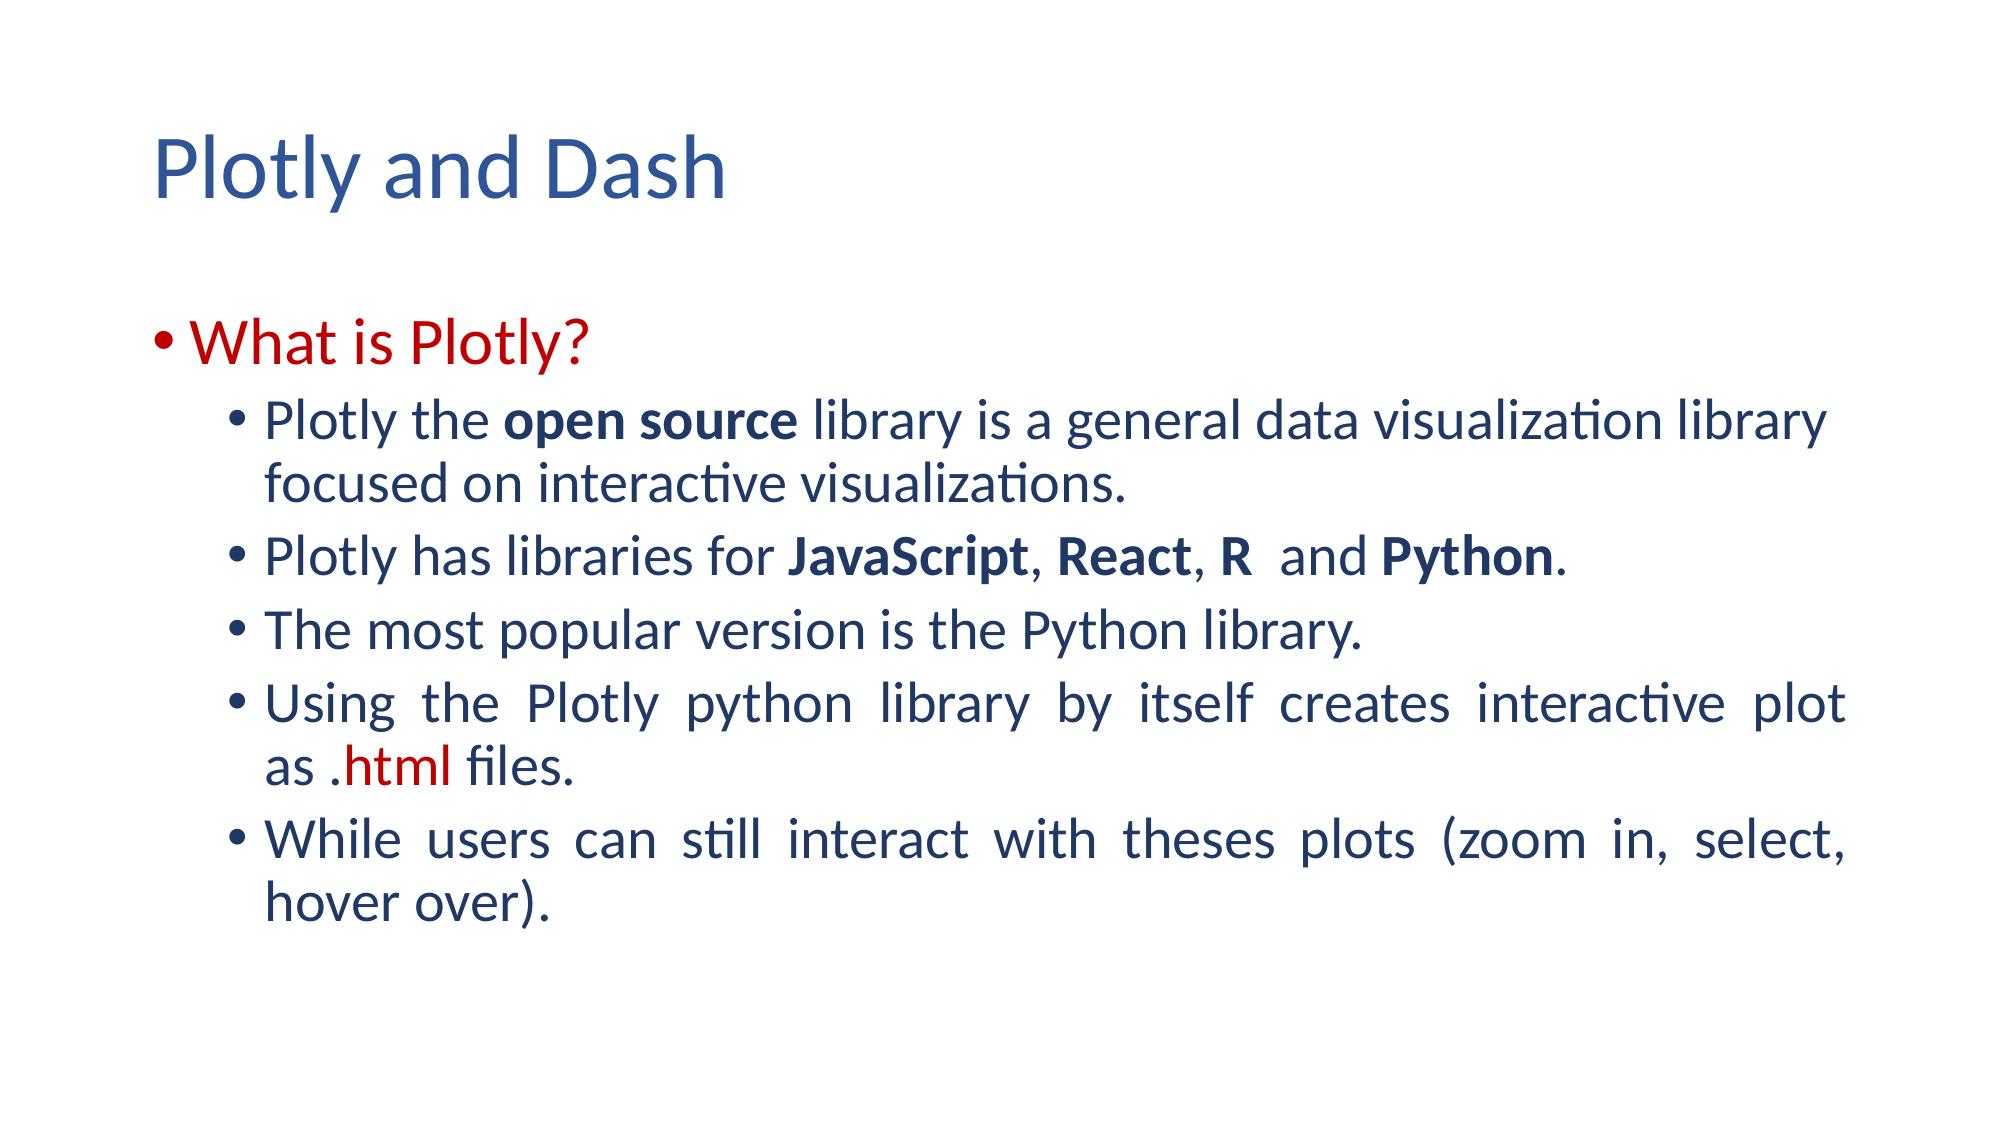

# Plotly and Dash
What is Plotly?
Plotly the open source library is a general data visualization library focused on interactive visualizations.
Plotly has libraries for JavaScript, React, R  and Python.
The most popular version is the Python library.
Using the Plotly python library by itself creates interactive plot as .html files.
While users can still interact with theses plots (zoom in, select, hover over).